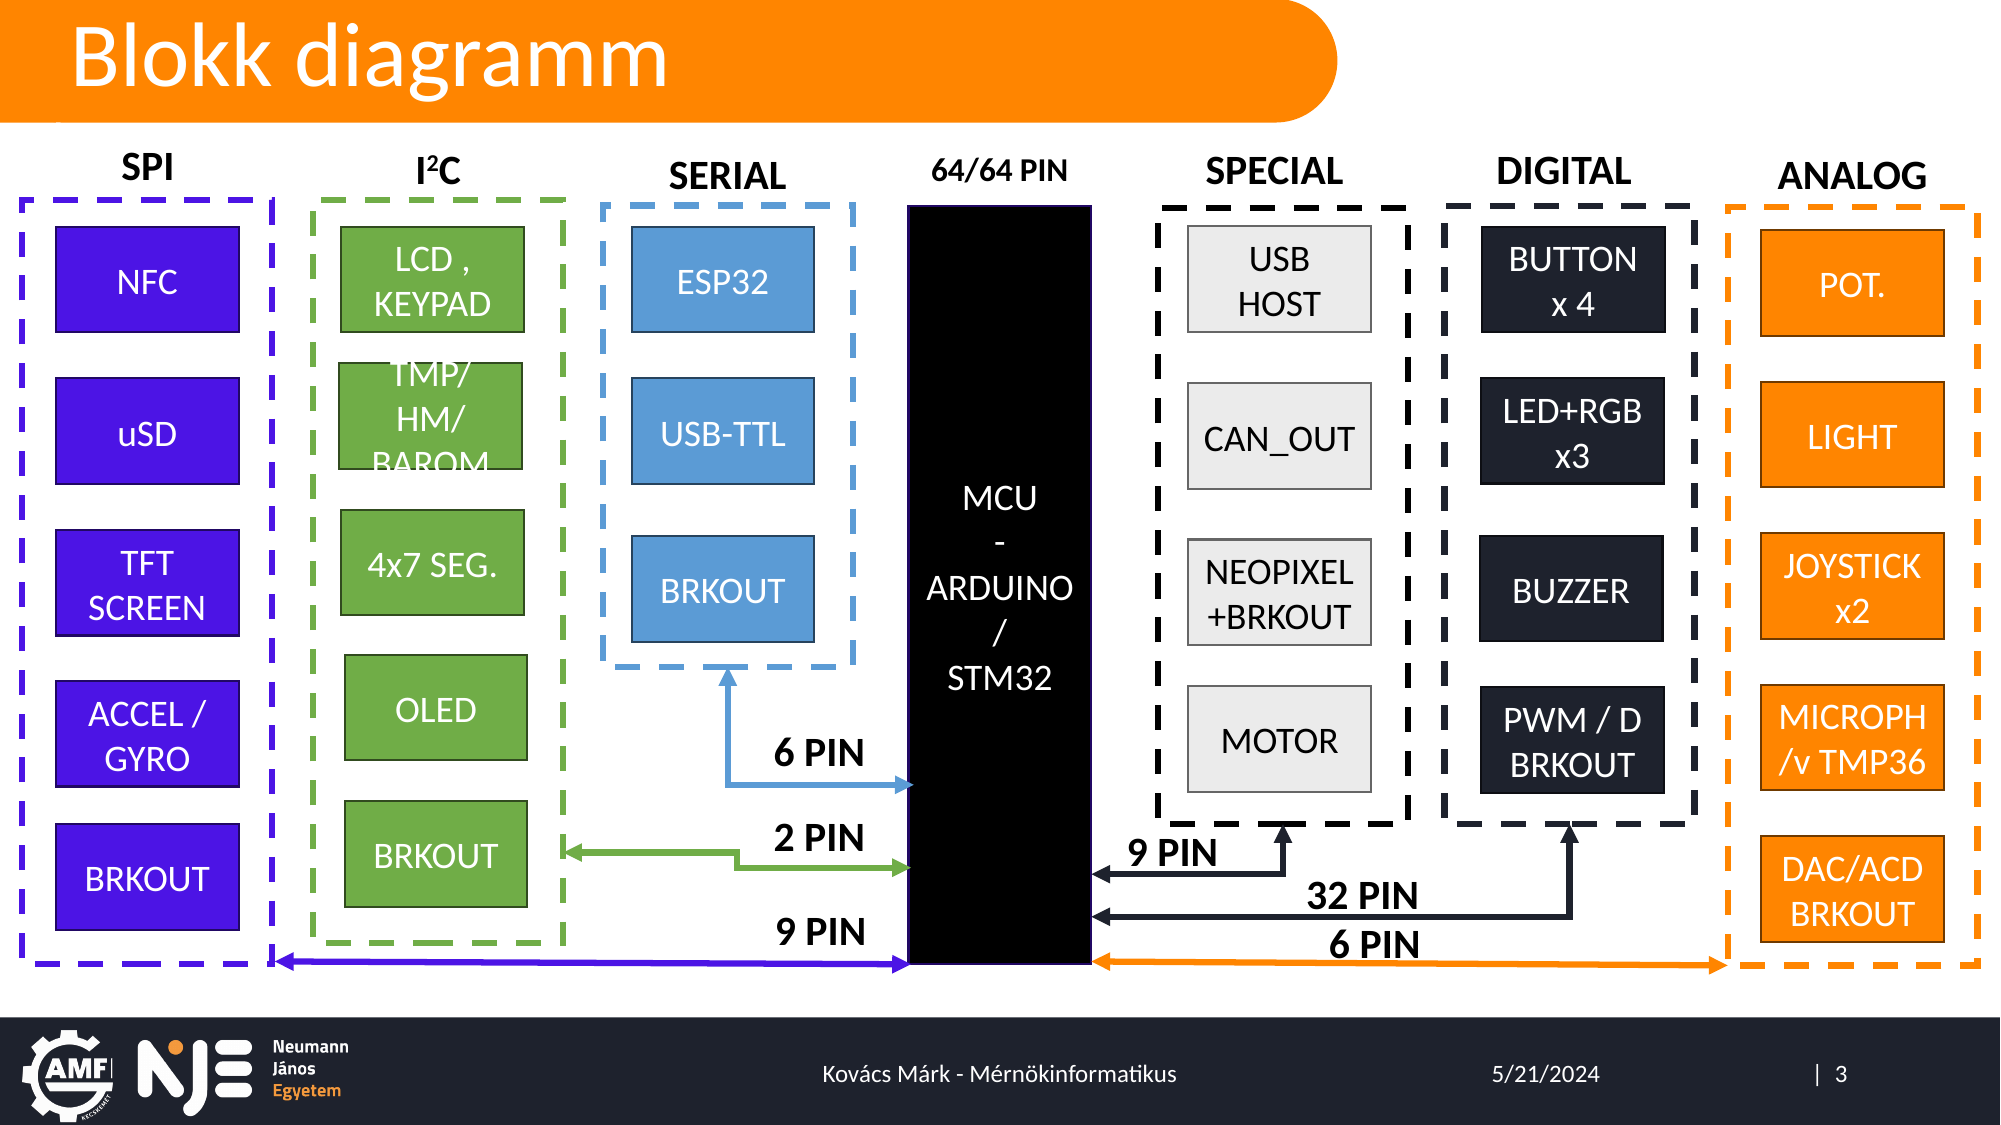

# Blokk diagramm
SPI
I2C
SPECIAL
DIGITAL
SERIAL
ANALOG
64/64 PIN

MCU
-
ARDUINO
/
STM32

USB HOST
NFC
LCD , KEYPAD
ESP32
BUTTON x 4
POT.
TMP/HM/BAROM
LED+RGB x3
uSD
USB-TTL
LIGHT
CAN_OUT
4x7 SEG.
TFT SCREEN
JOYSTICK x2
BUZZER
BRKOUT
NEOPIXEL +BRKOUT
OLED
ACCEL / GYRO
MICROPH/v TMP36
MOTOR
PWM / D
BRKOUT
6 PIN
BRKOUT
2 PIN
9 PIN
BRKOUT
DAC/ACD
BRKOUT
32 PIN
9 PIN
6 PIN
5/21/2024
Kovács Márk - Mérnökinformatikus
|  3